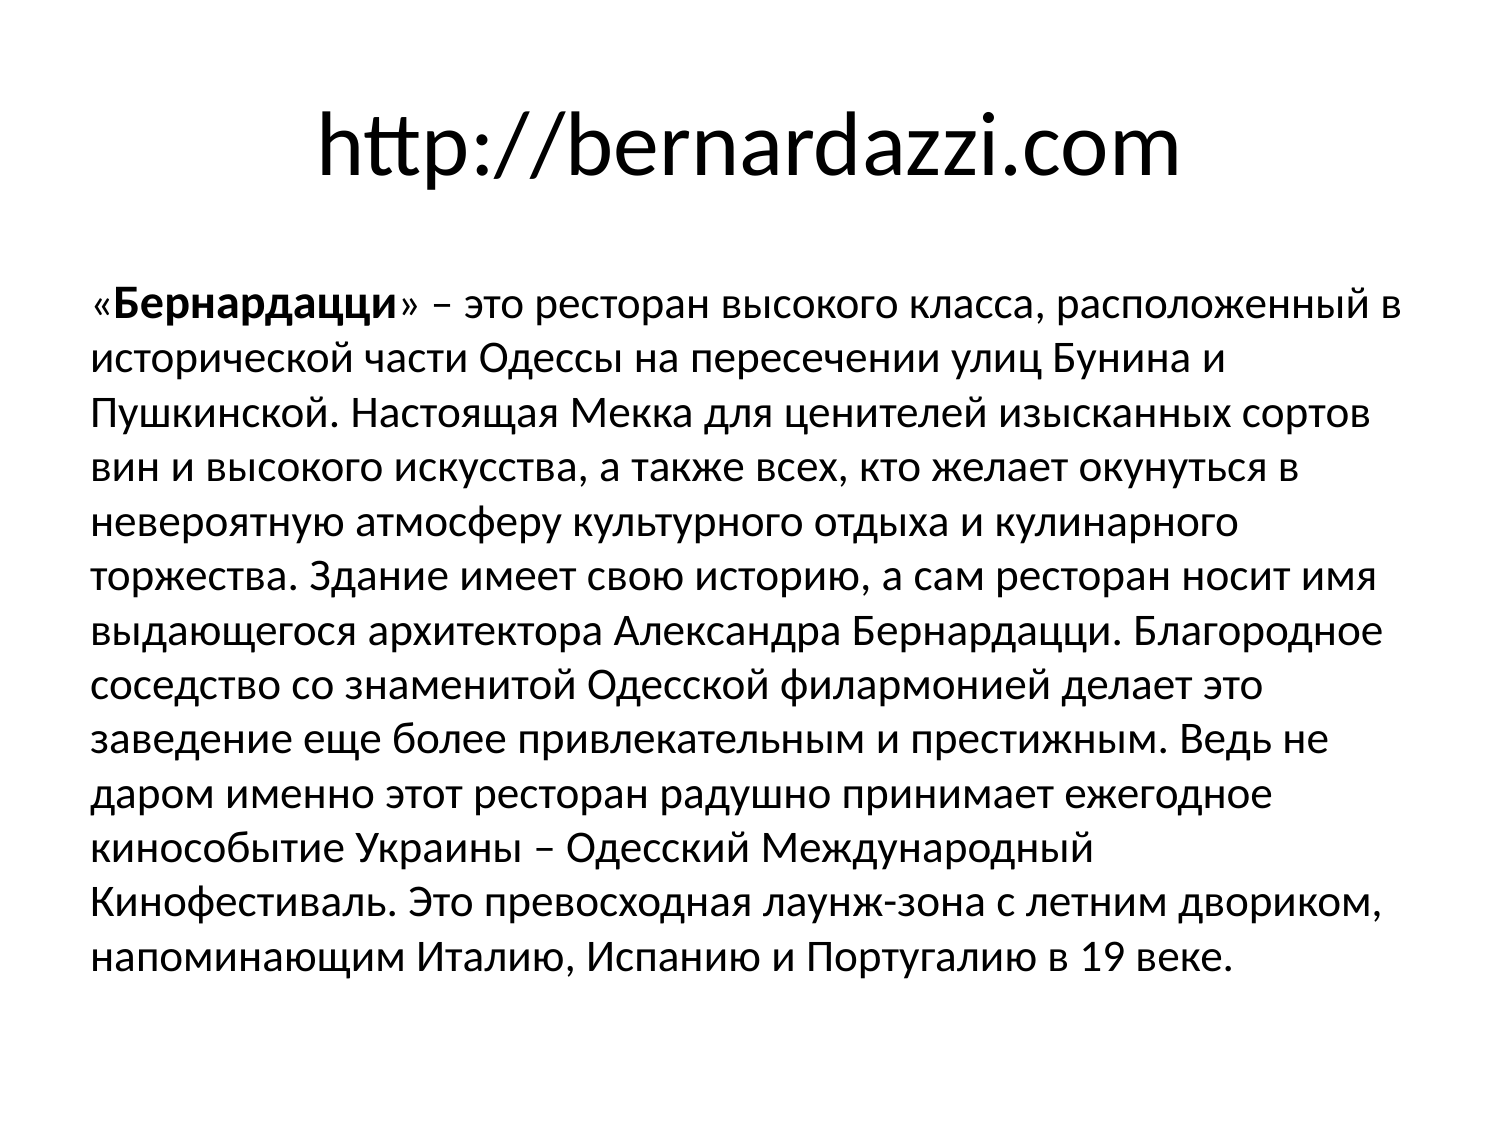

# http://bernardazzi.com
«Бернардацци» – это ресторан высокого класса, расположенный в исторической части Одессы на пересечении улиц Бунина и Пушкинской. Настоящая Мекка для ценителей изысканных сортов вин и высокого искусства, а также всех, кто желает окунуться в невероятную атмосферу культурного отдыха и кулинарного торжества. Здание имеет свою историю, а сам ресторан носит имя выдающегося архитектора Александра Бернардацци. Благородное соседство со знаменитой Одесской филармонией делает это заведение еще более привлекательным и престижным. Ведь не даром именно этот ресторан радушно принимает ежегодное кинособытие Украины – Одесский Международный Кинофестиваль. Это превосходная лаунж-зона с летним двориком, напоминающим Италию, Испанию и Португалию в 19 веке.